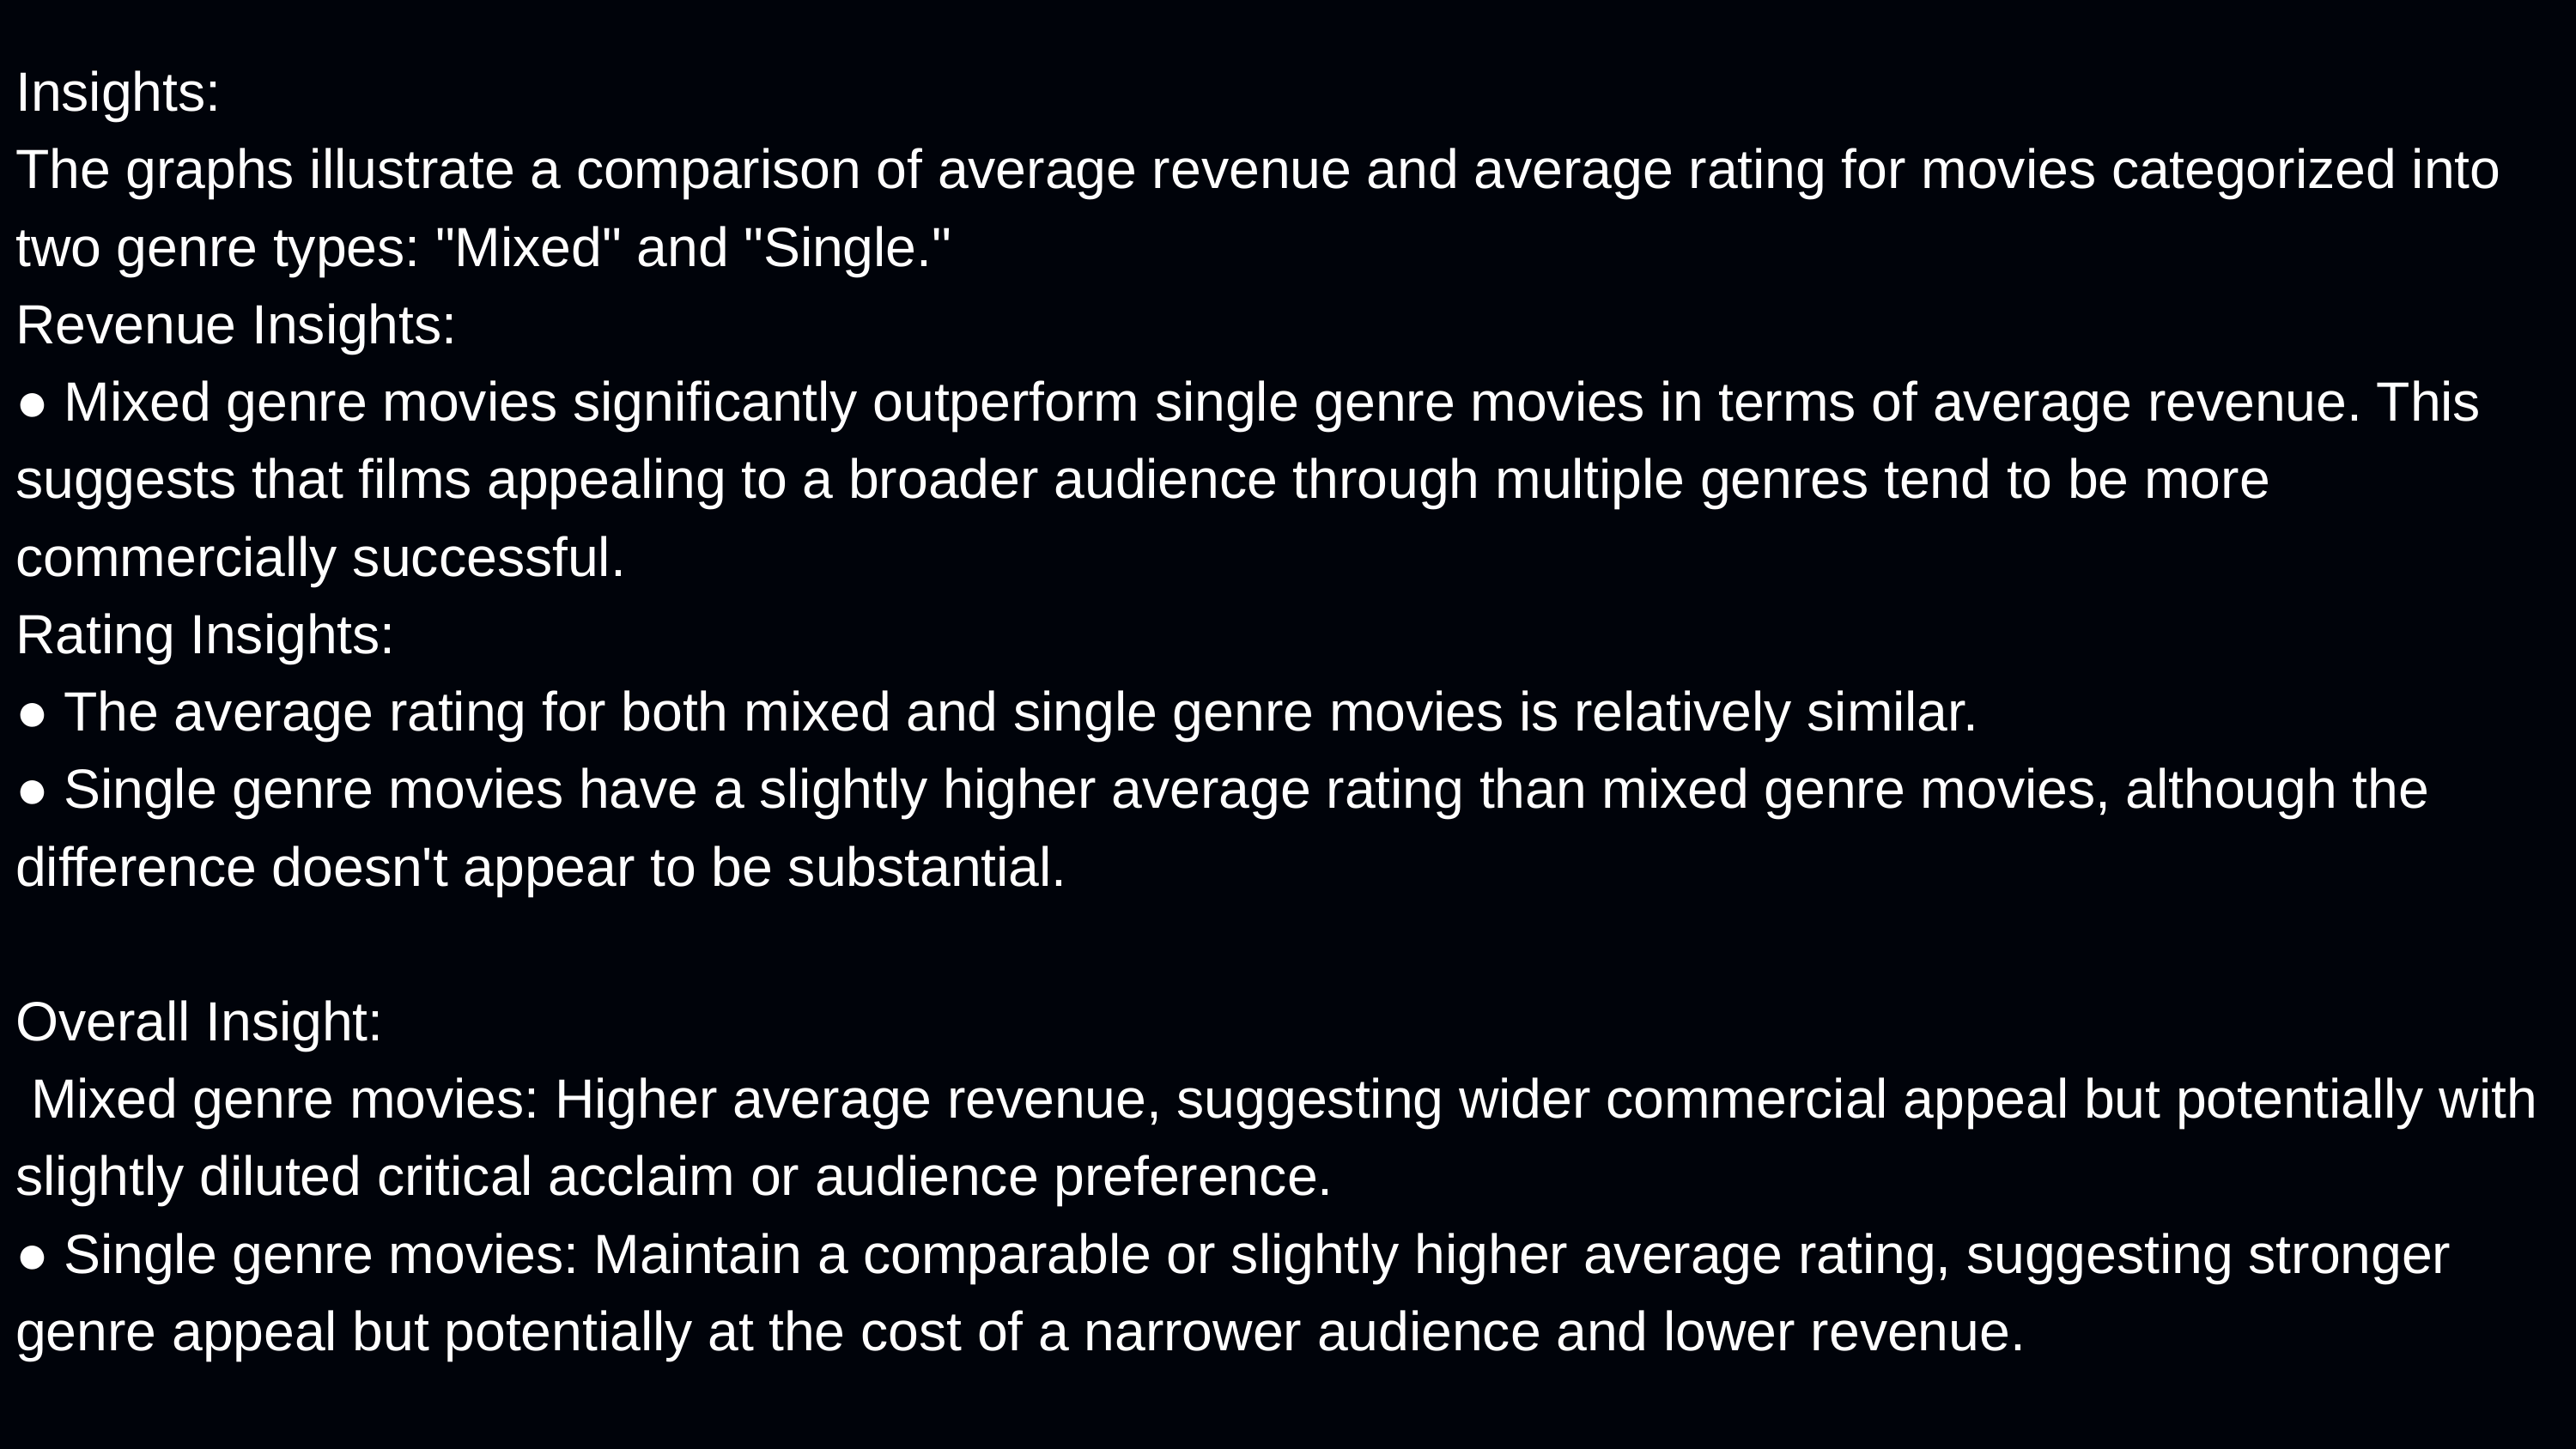

Insights:
The graphs illustrate a comparison of average revenue and average rating for movies categorized into two genre types: "Mixed" and "Single."
Revenue Insights:
● Mixed genre movies significantly outperform single genre movies in terms of average revenue. This suggests that films appealing to a broader audience through multiple genres tend to be more commercially successful.
Rating Insights:
● The average rating for both mixed and single genre movies is relatively similar.
● Single genre movies have a slightly higher average rating than mixed genre movies, although the difference doesn't appear to be substantial.

Overall Insight:
 Mixed genre movies: Higher average revenue, suggesting wider commercial appeal but potentially with slightly diluted critical acclaim or audience preference.
● Single genre movies: Maintain a comparable or slightly higher average rating, suggesting stronger genre appeal but potentially at the cost of a narrower audience and lower revenue.